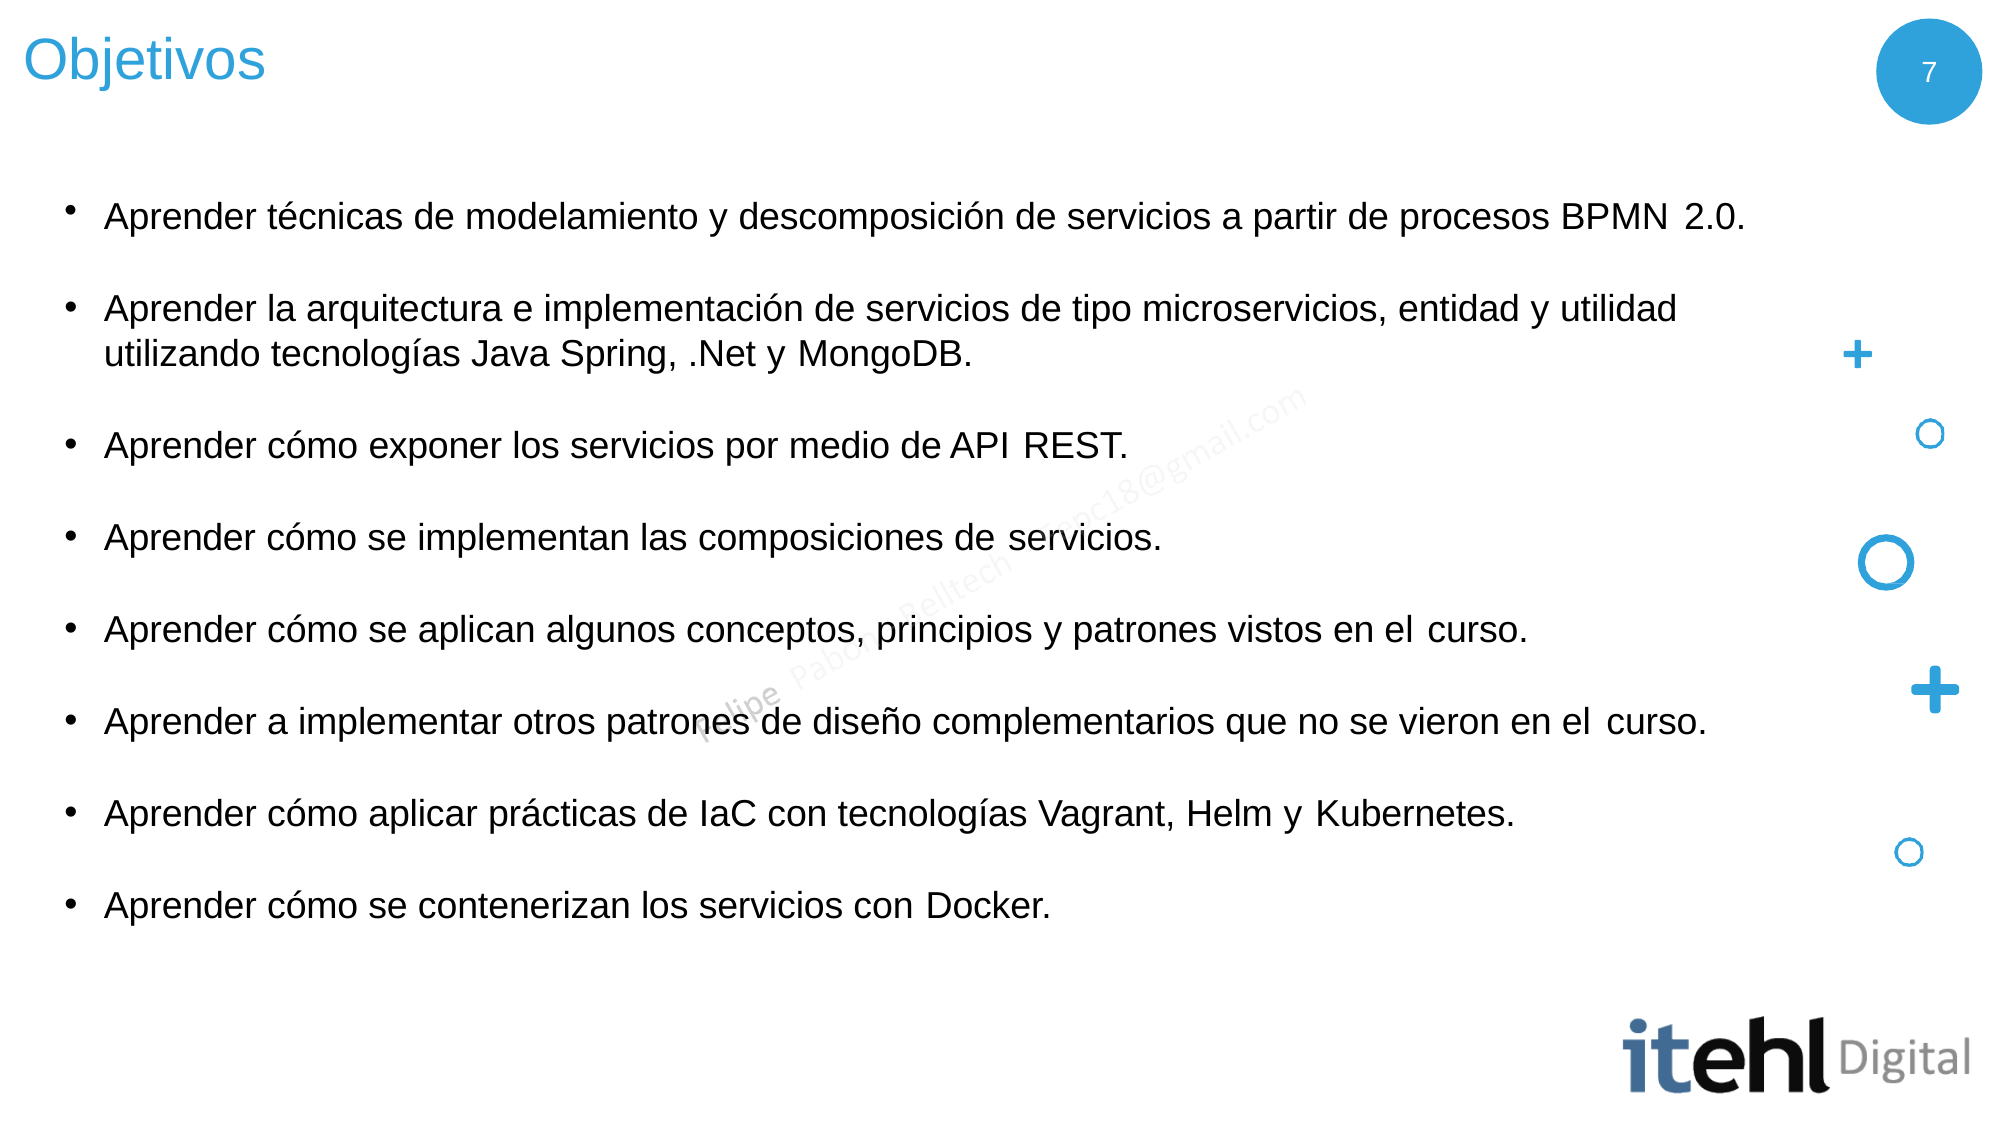

# Objetivos
7
Aprender técnicas de modelamiento y descomposición de servicios a partir de procesos BPMN 2.0.

Aprender la arquitectura e implementación de servicios de tipo microservicios, entidad y utilidad  utilizando tecnologías Java Spring, .Net y MongoDB.

Aprender cómo exponer los servicios por medio de API REST.

Aprender cómo se implementan las composiciones de servicios.

Aprender cómo se aplican algunos conceptos, principios y patrones vistos en el curso.

Aprender a implementar otros patrones de diseño complementarios que no se vieron en el curso.

Aprender cómo aplicar prácticas de IaC con tecnologías Vagrant, Helm y Kubernetes.

Aprender cómo se contenerizan los servicios con Docker.